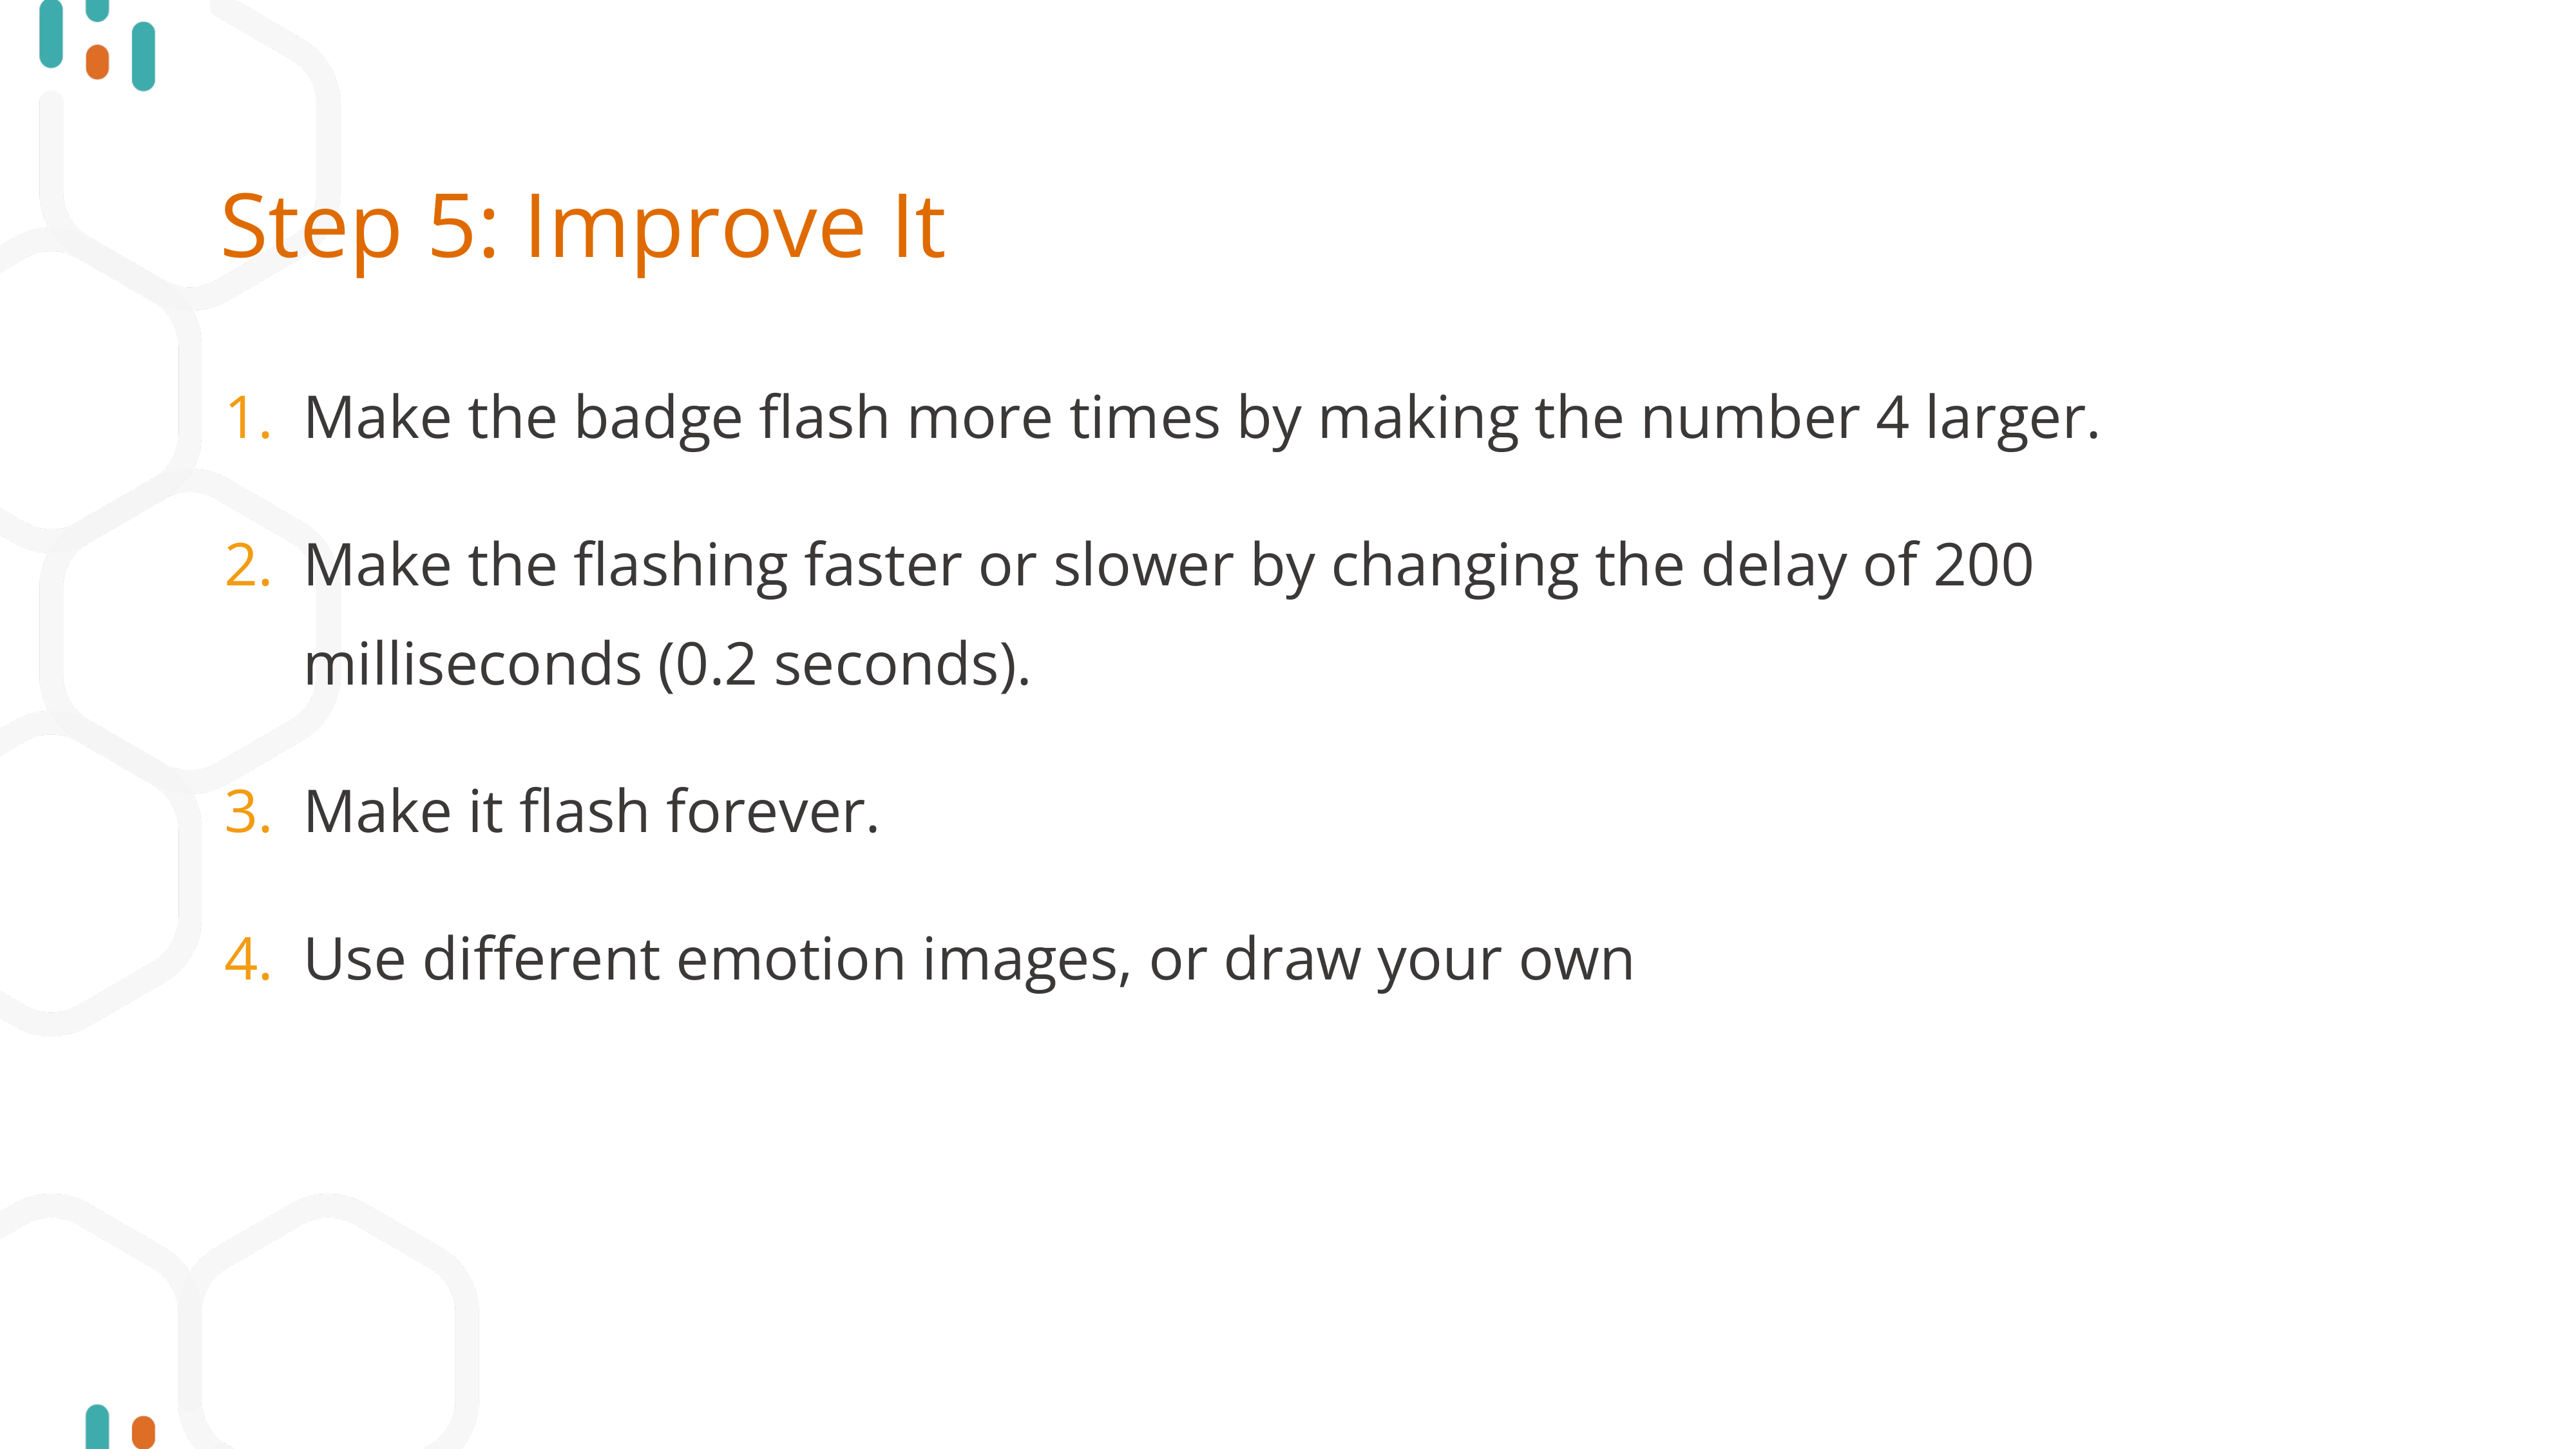

# Step 5: Improve It
Make the badge flash more times by making the number 4 larger.
Make the flashing faster or slower by changing the delay of 200 milliseconds (0.2 seconds).
Make it flash forever.
Use different emotion images, or draw your own